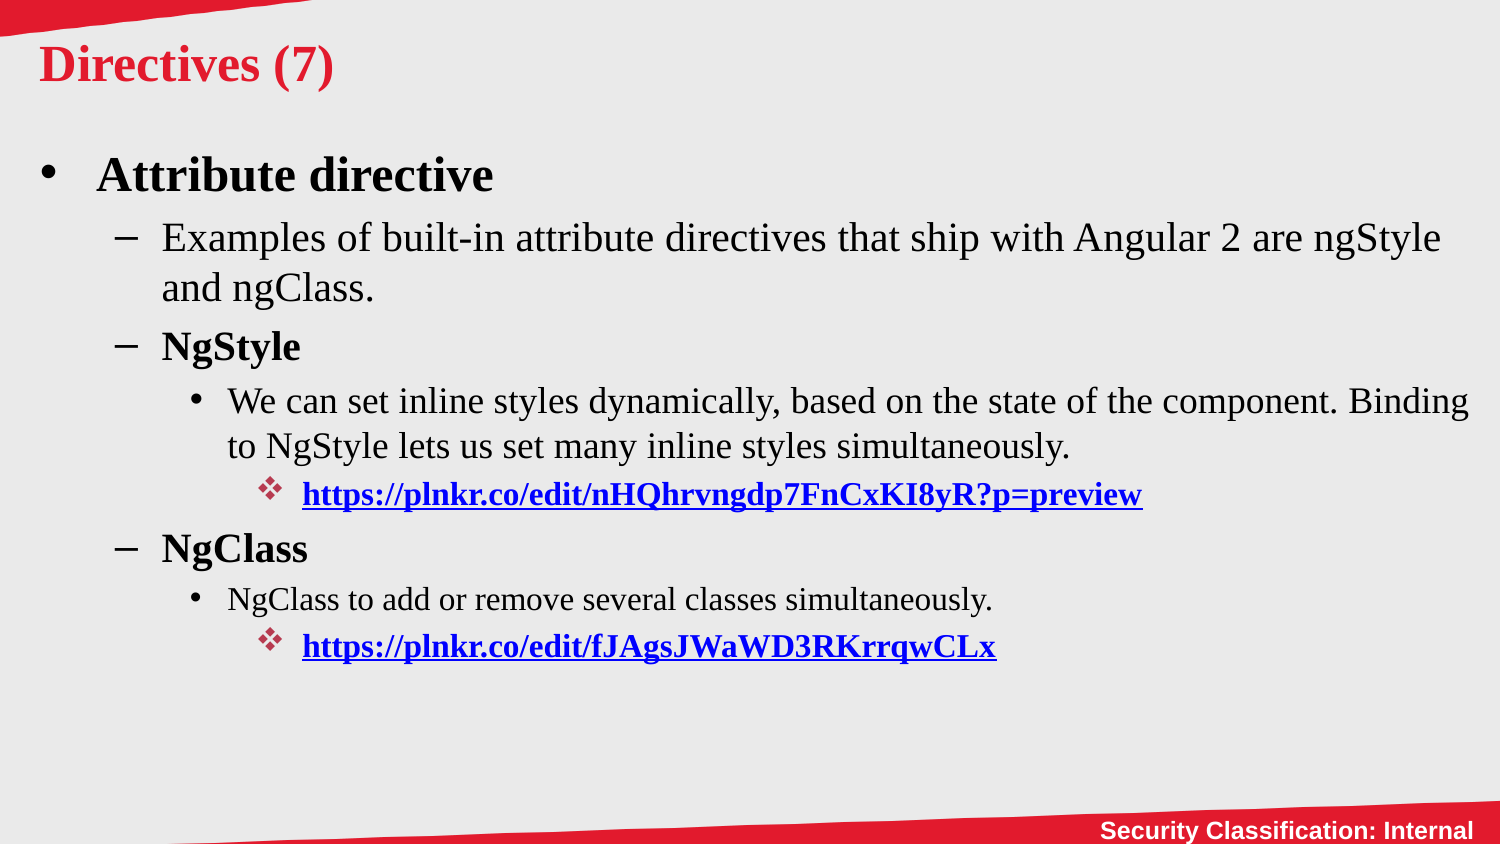

# Directives (7)
Attribute directive
Examples of built-in attribute directives that ship with Angular 2 are ngStyle and ngClass.
NgStyle
We can set inline styles dynamically, based on the state of the component. Binding to NgStyle lets us set many inline styles simultaneously.
https://plnkr.co/edit/nHQhrvngdp7FnCxKI8yR?p=preview
NgClass
NgClass to add or remove several classes simultaneously.
https://plnkr.co/edit/fJAgsJWaWD3RKrrqwCLx